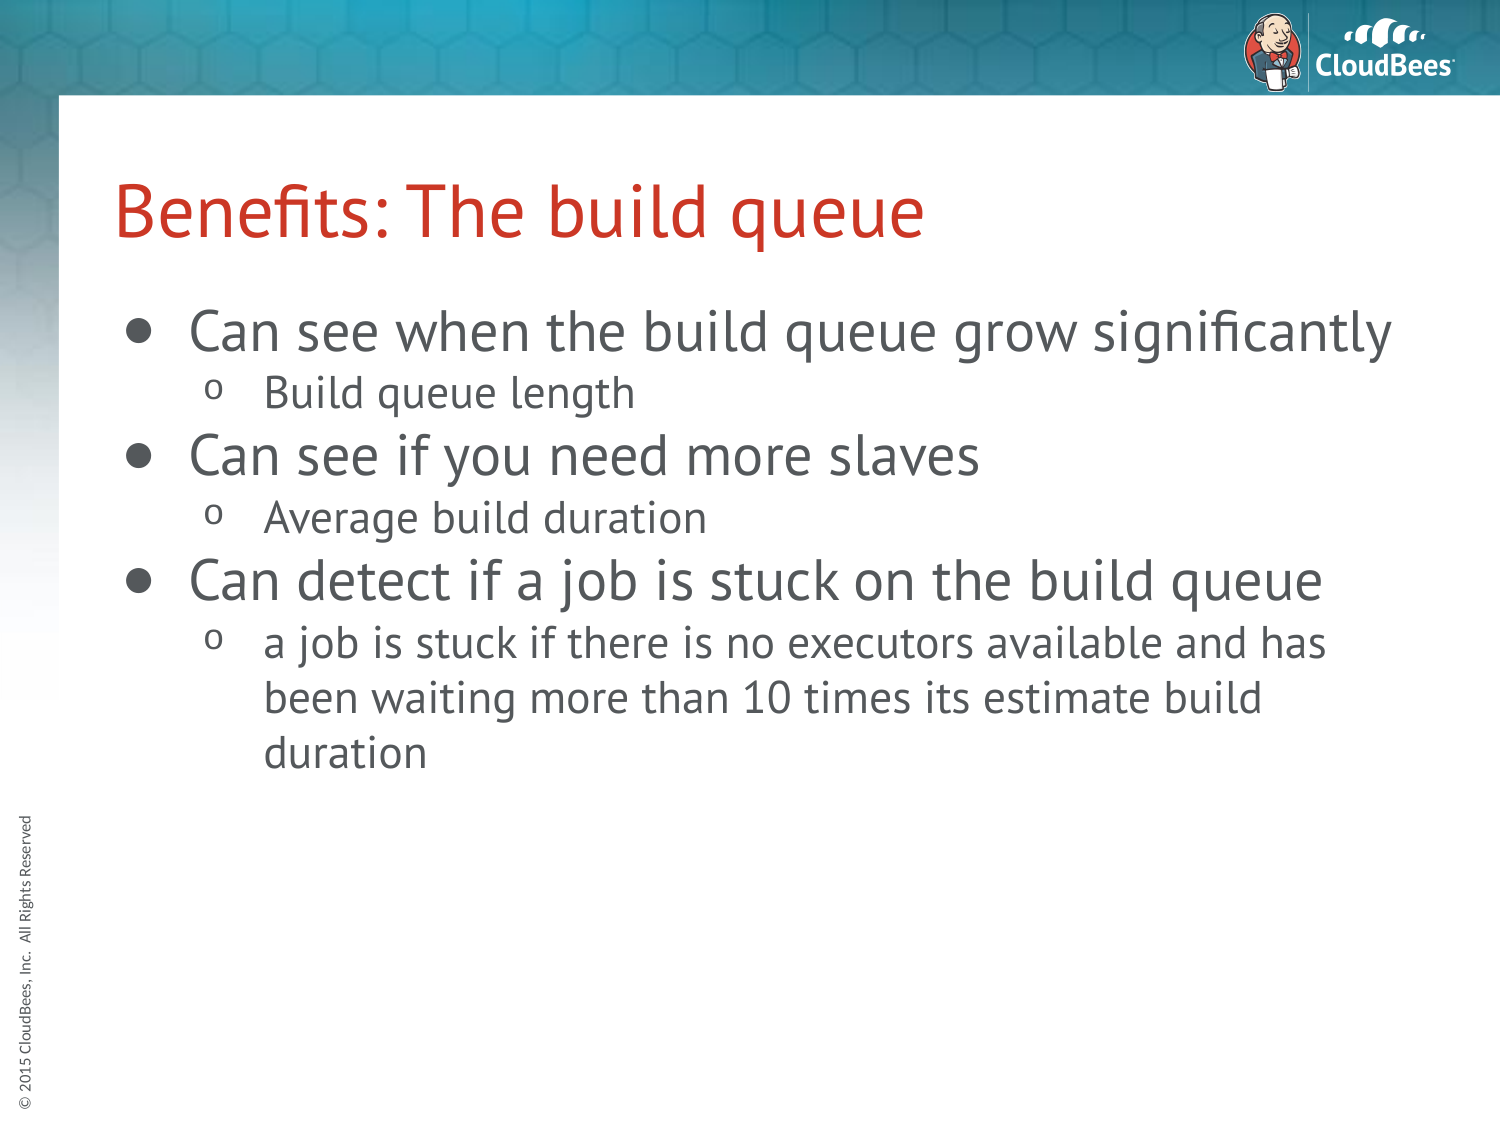

# Benefits: The build queue
Can see when the build queue grow significantly
Build queue length
Can see if you need more slaves
Average build duration
Can detect if a job is stuck on the build queue
a job is stuck if there is no executors available and has been waiting more than 10 times its estimate build duration